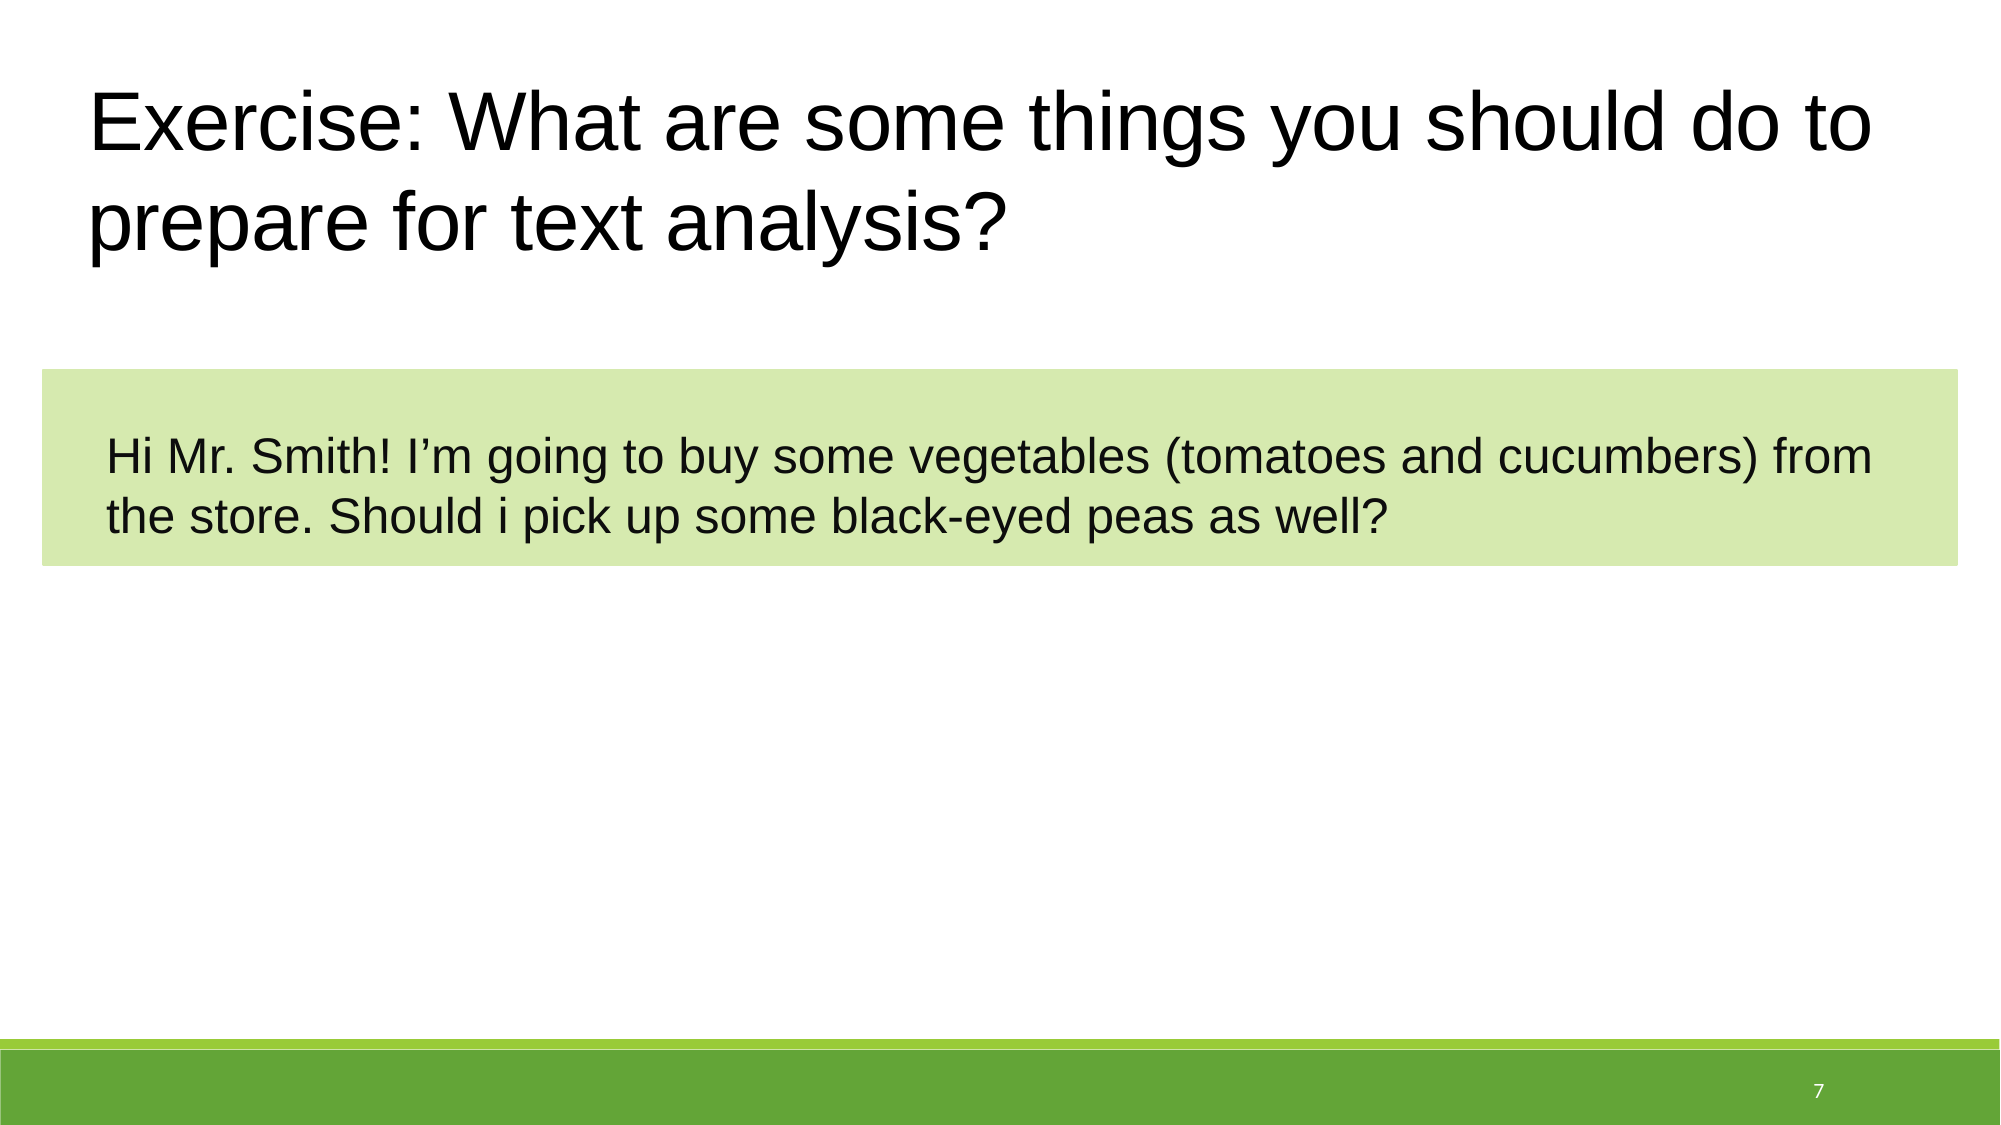

Exercise: What are some things you should do to prepare for text analysis?
Hi Mr. Smith! I’m going to buy some vegetables (tomatoes and cucumbers) from the store. Should i pick up some black-eyed peas as well?

7